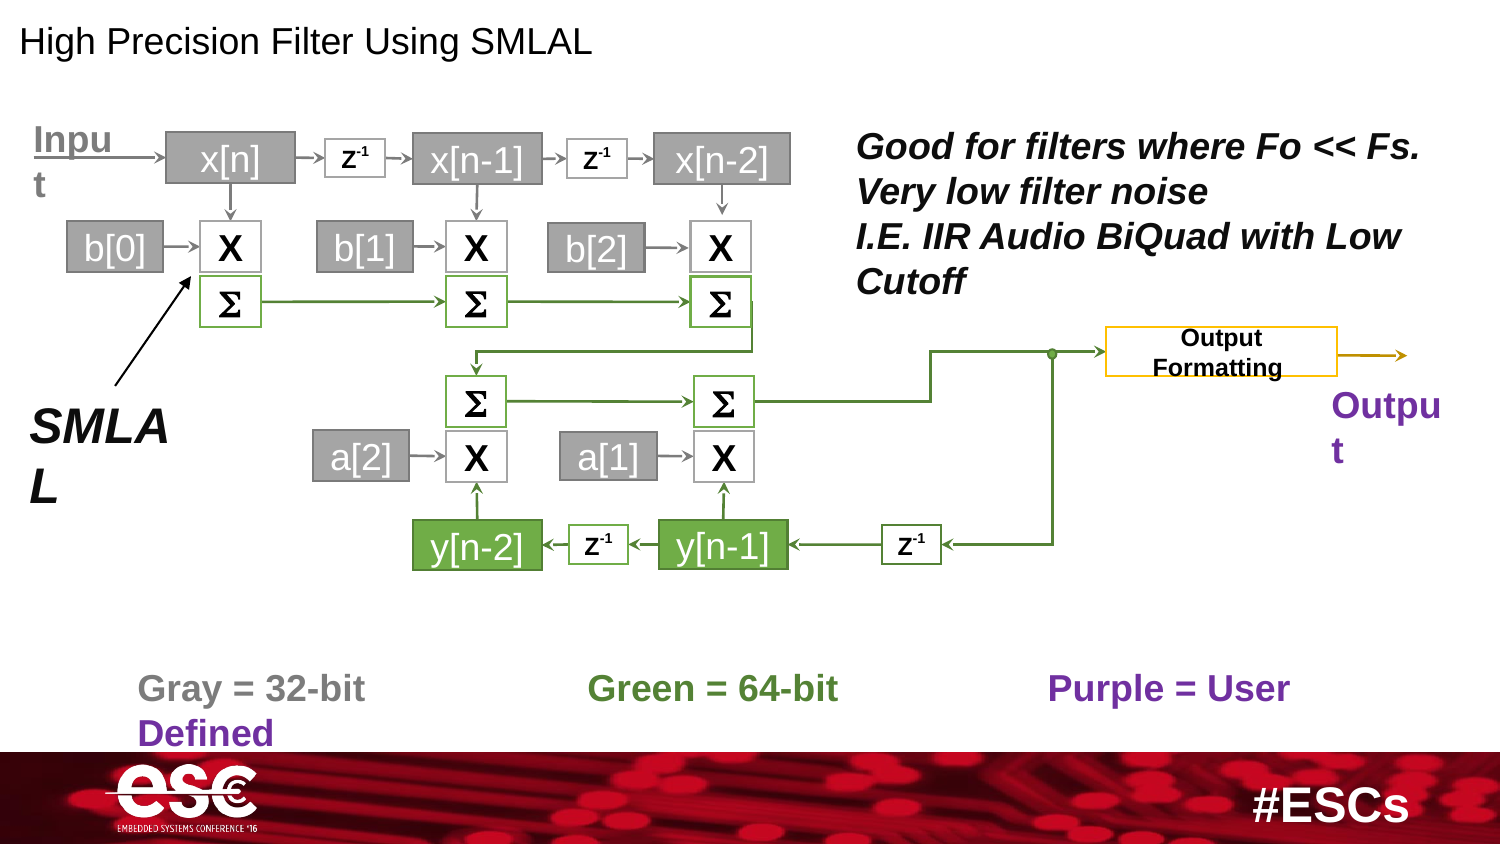

High Precision Filter Using SMLAL
Input
Good for filters where Fo << Fs.
Very low filter noise
I.E. IIR Audio BiQuad with Low Cutoff
x[n]
x[n-1]
x[n-2]
Z-1
Z-1
b[1]
X
b[0]
X
X
b[2]
Σ
Σ
Σ
Output Formatting

Output
Σ
Σ
SMLAL
a[2]
X
X
a[1]
y[n-1]
y[n-2]
Z-1
Z-1
Gray = 32-bit   		Green = 64-bit  		 Purple = User Defined